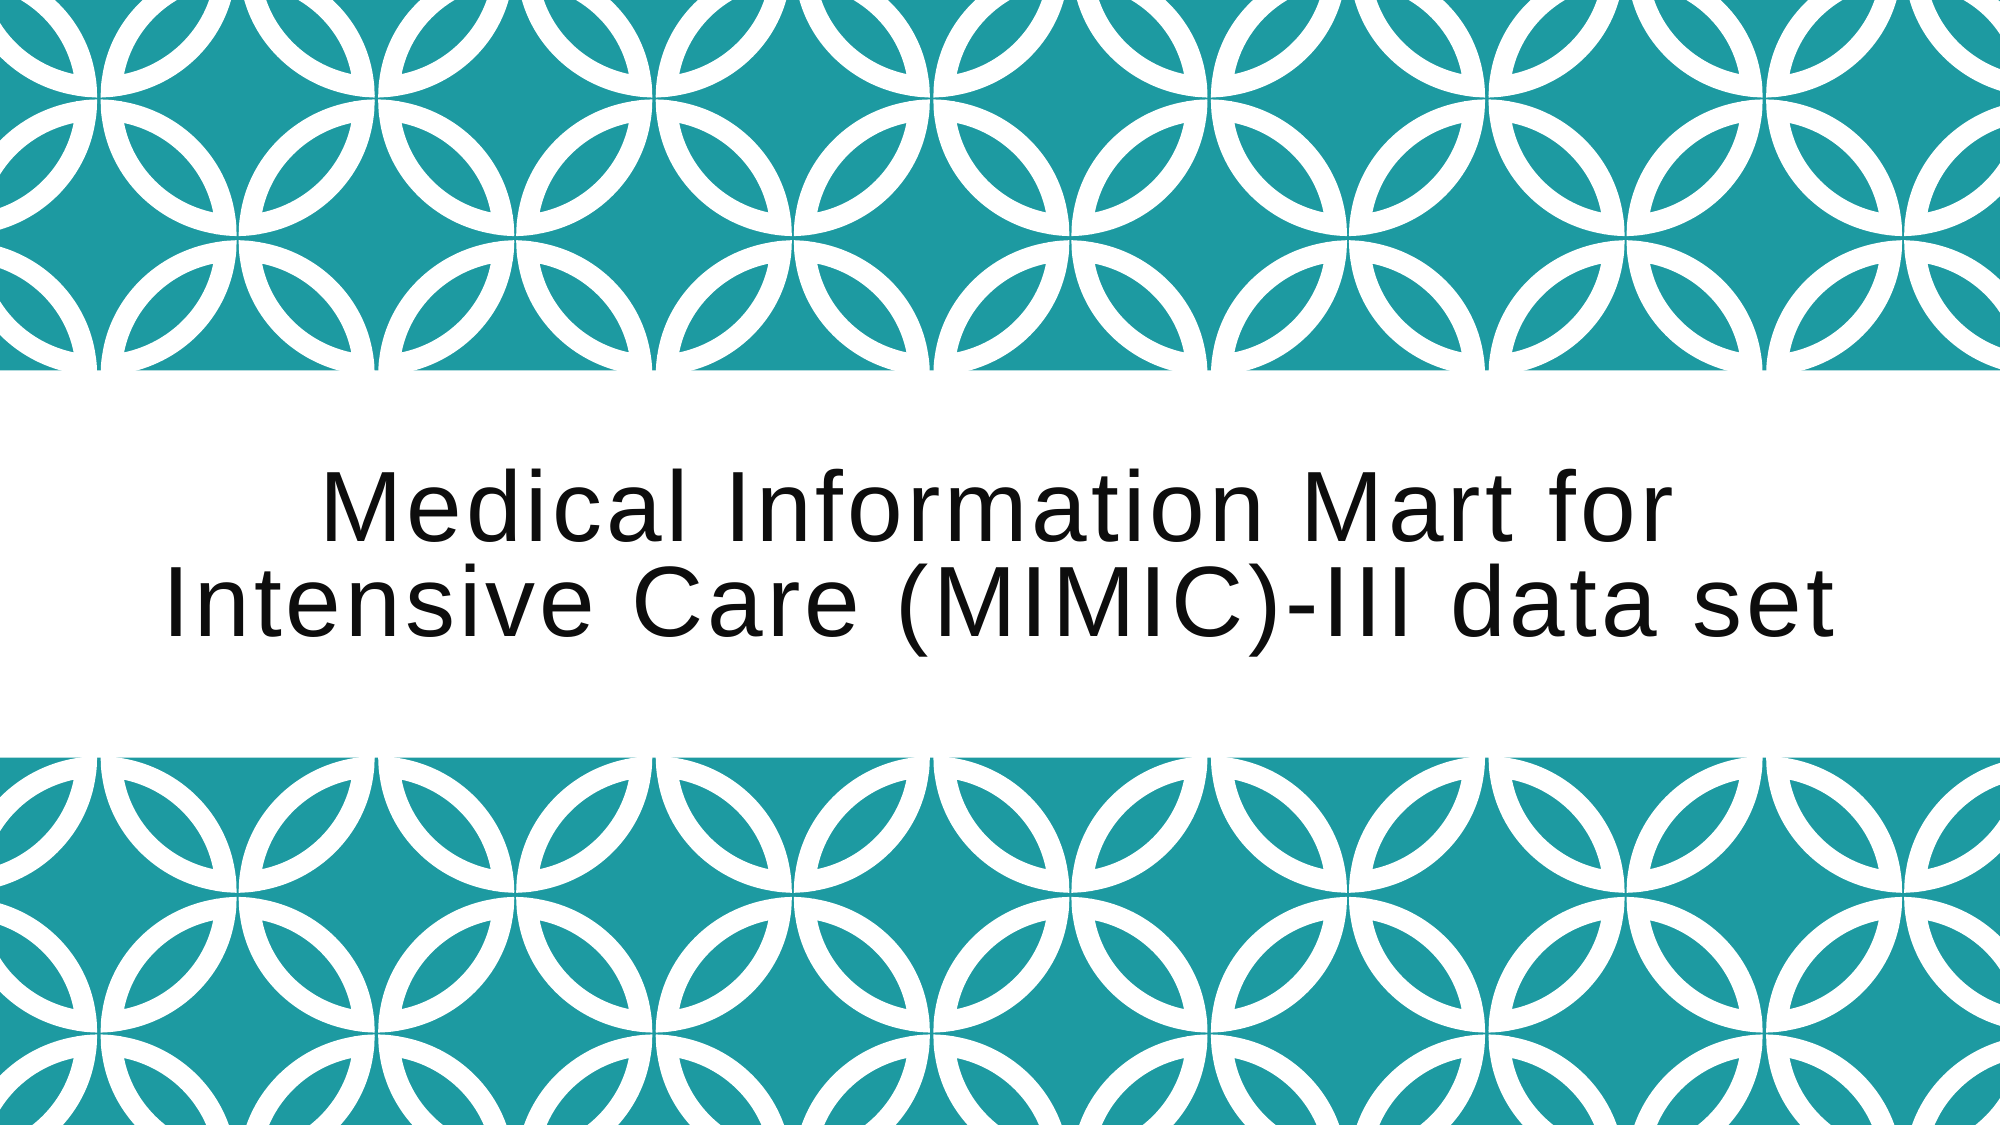

# Medical Information Mart for Intensive Care (MIMIC)-III data set